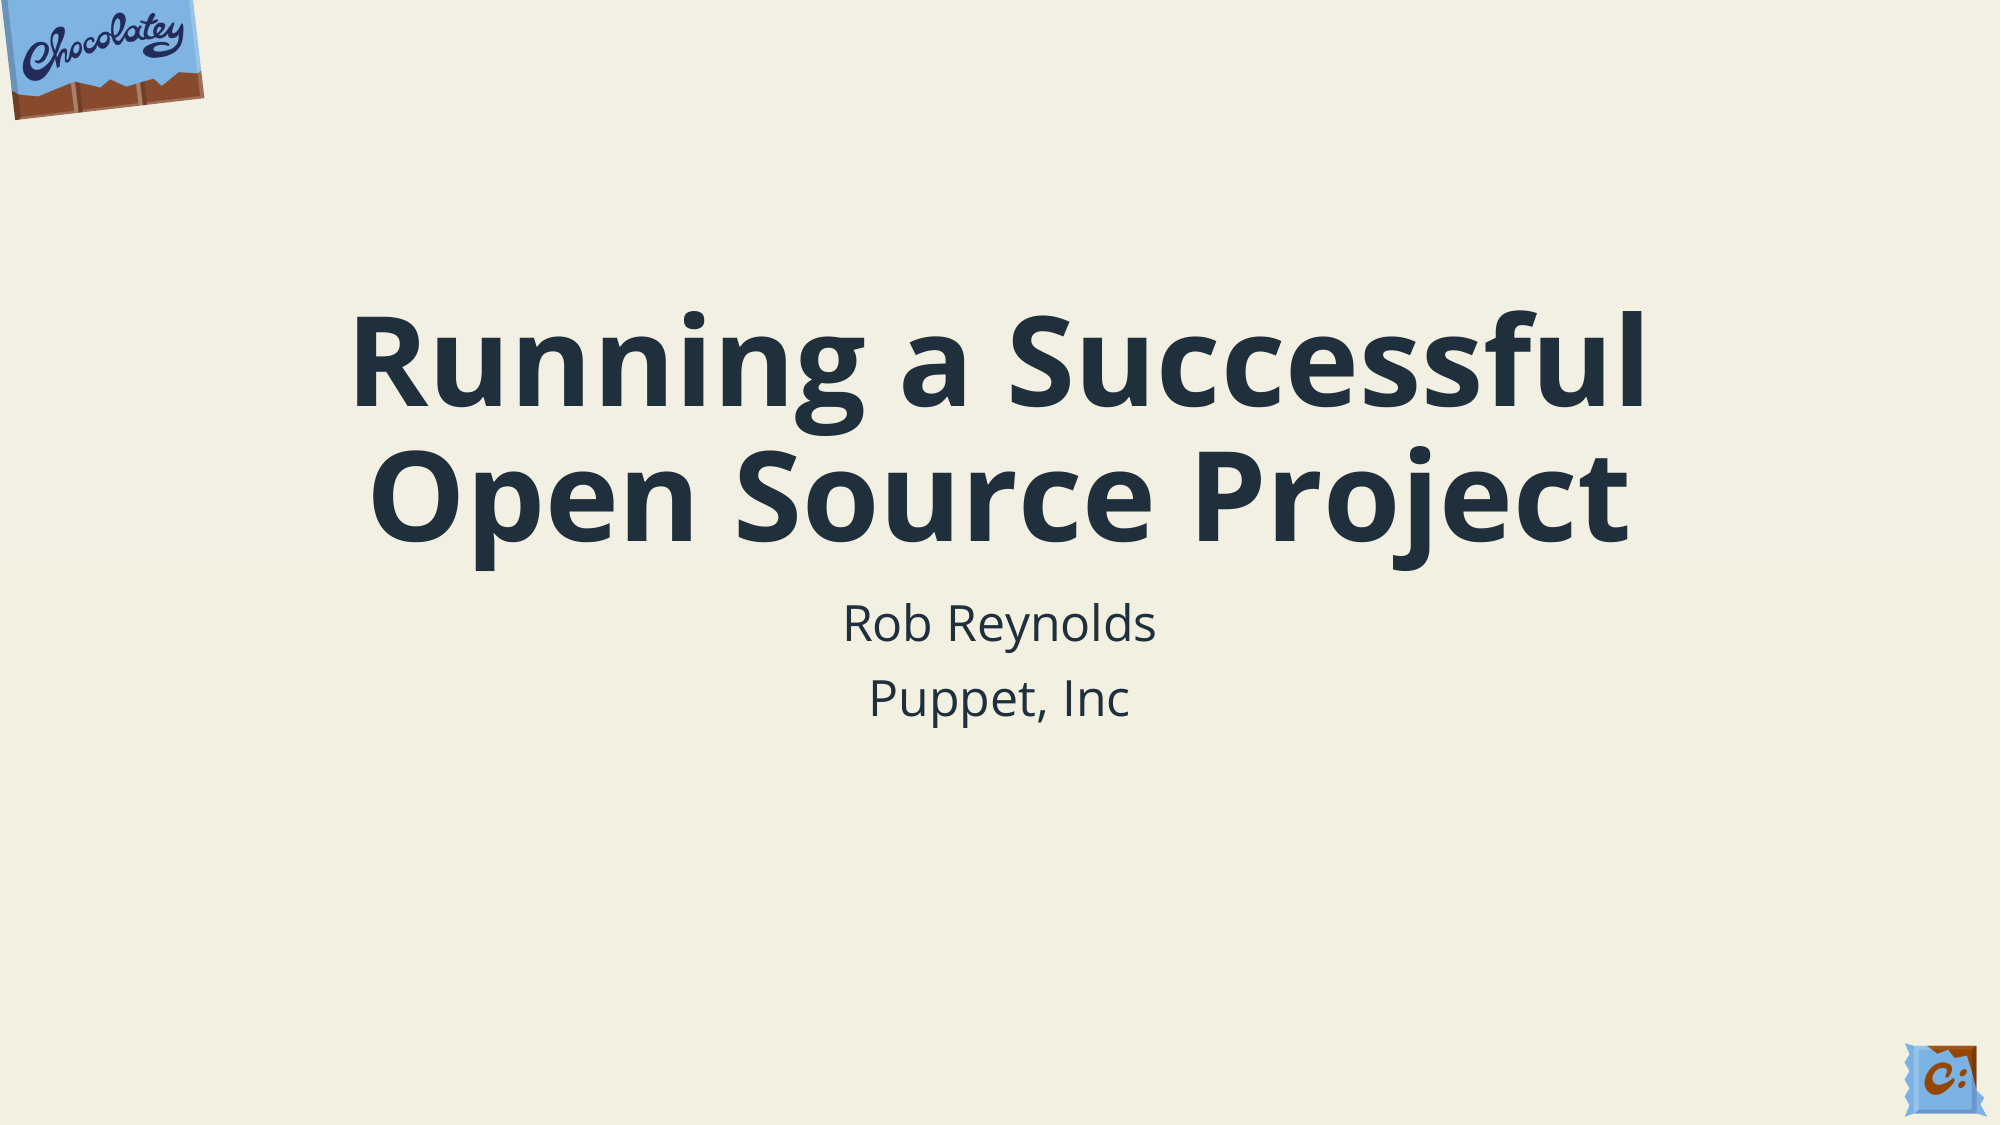

# Running a Successful Open Source Project
Rob Reynolds
Puppet, Inc